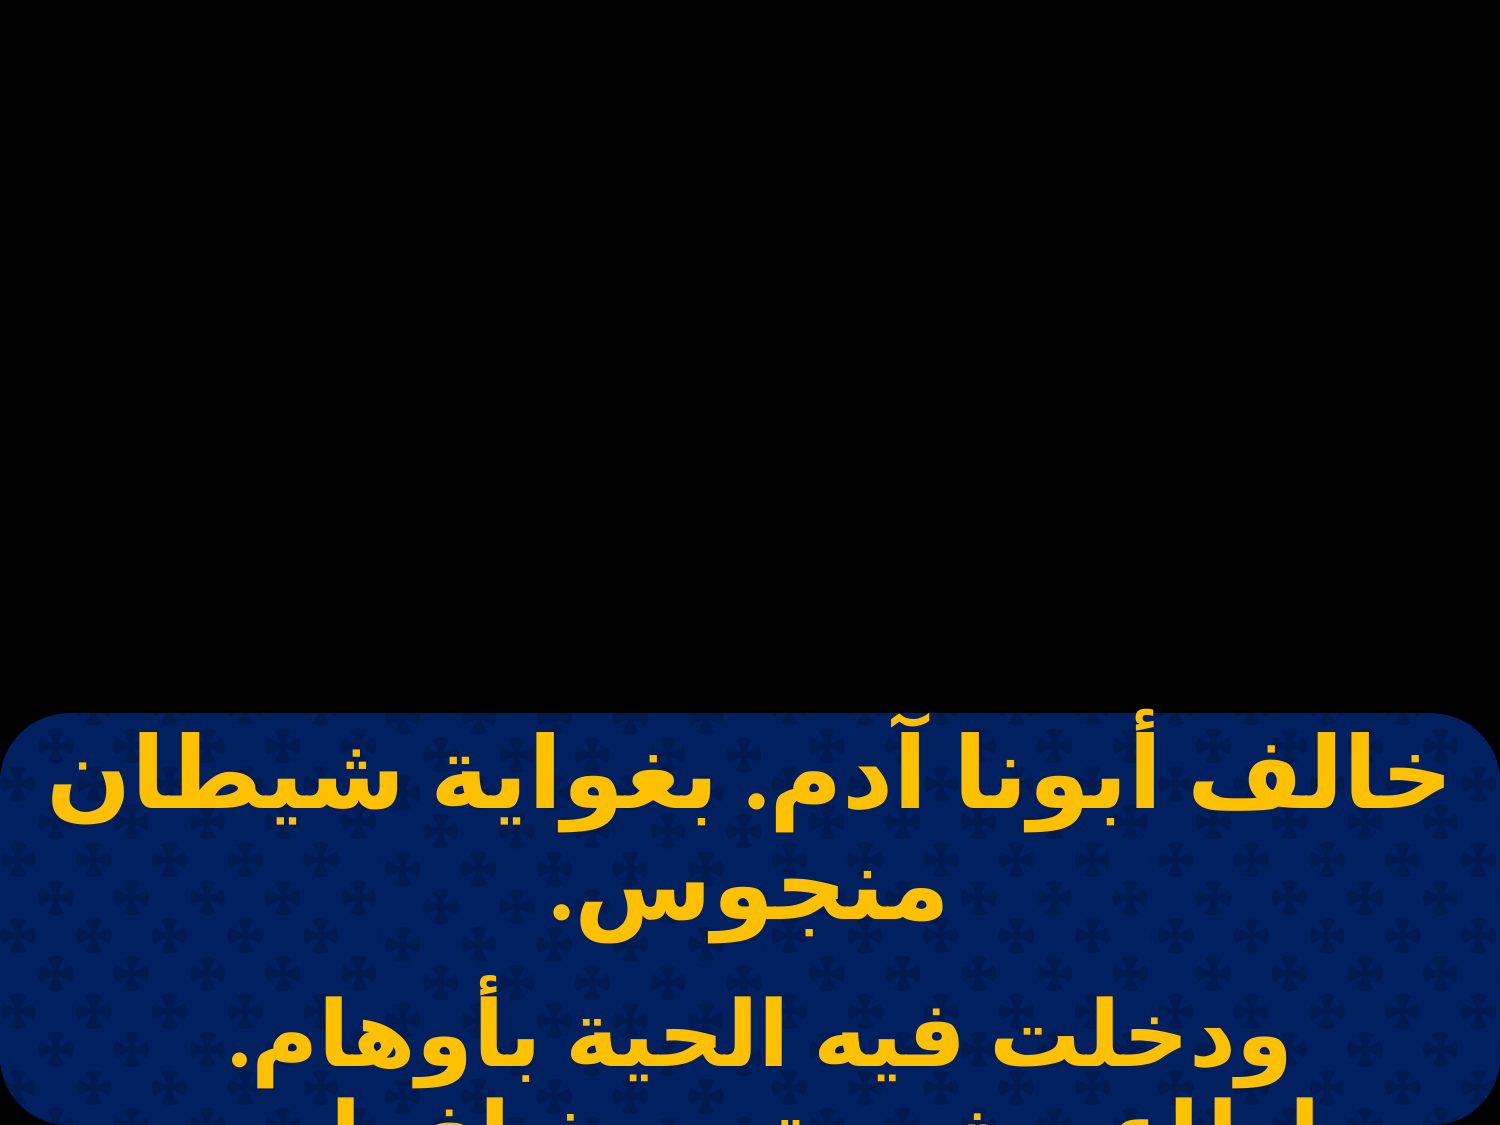

| خالف أبونا آدم. بغواية شيطان منجوس. |
| --- |
|  |
| ودخلت فيه الحية بأوهام. واطاع مشورة بي ذيافولوس. |